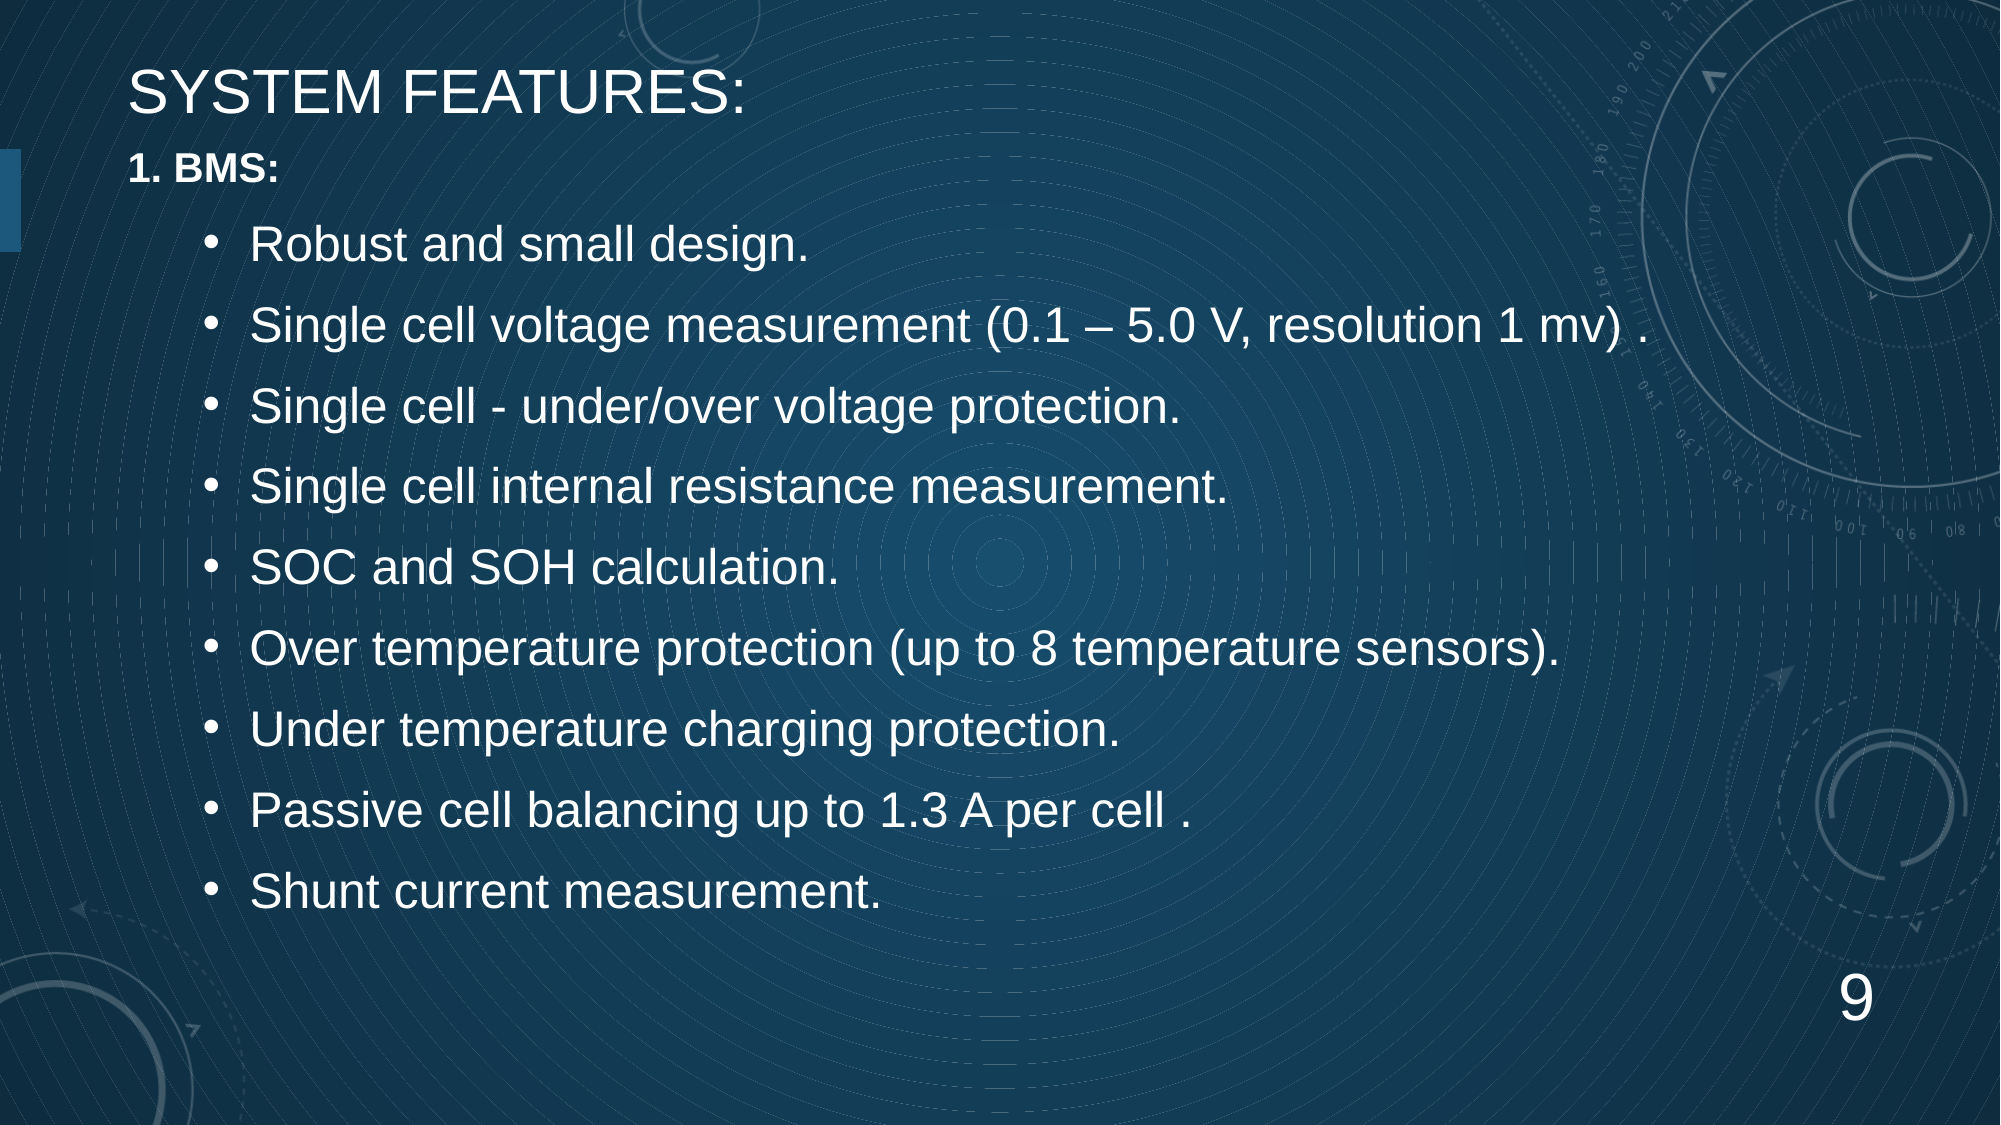

# System Features:
1. BMS:
Robust and small design.
Single cell voltage measurement (0.1 – 5.0 V, resolution 1 mv) .
Single cell - under/over voltage protection.
Single cell internal resistance measurement.
SOC and SOH calculation.
Over temperature protection (up to 8 temperature sensors).
Under temperature charging protection.
Passive cell balancing up to 1.3 A per cell .
Shunt current measurement.
9